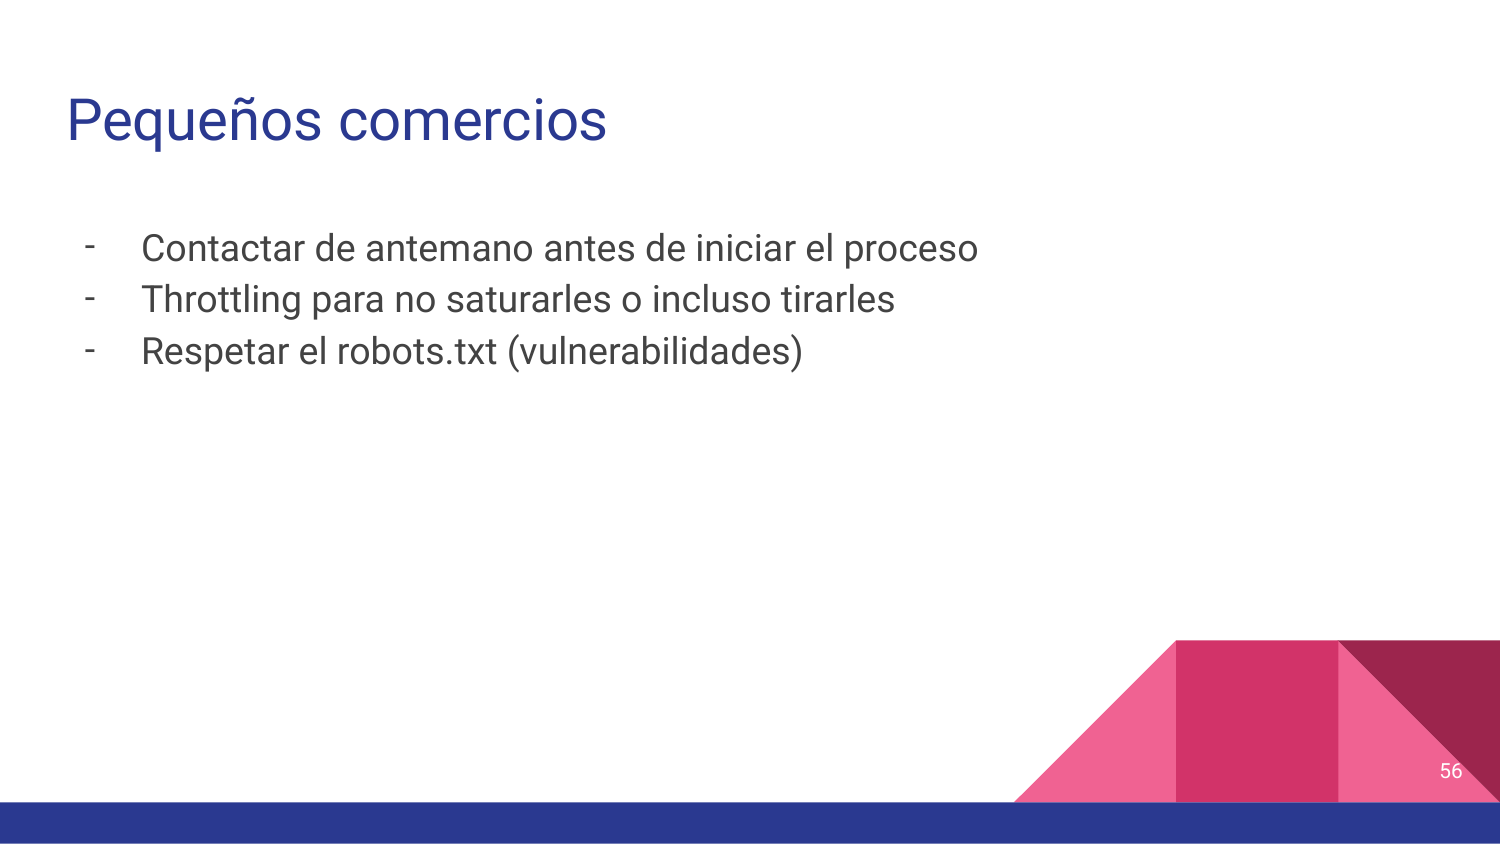

# Pequeños comercios
Contactar de antemano antes de iniciar el proceso
Throttling para no saturarles o incluso tirarles
Respetar el robots.txt (vulnerabilidades)
56